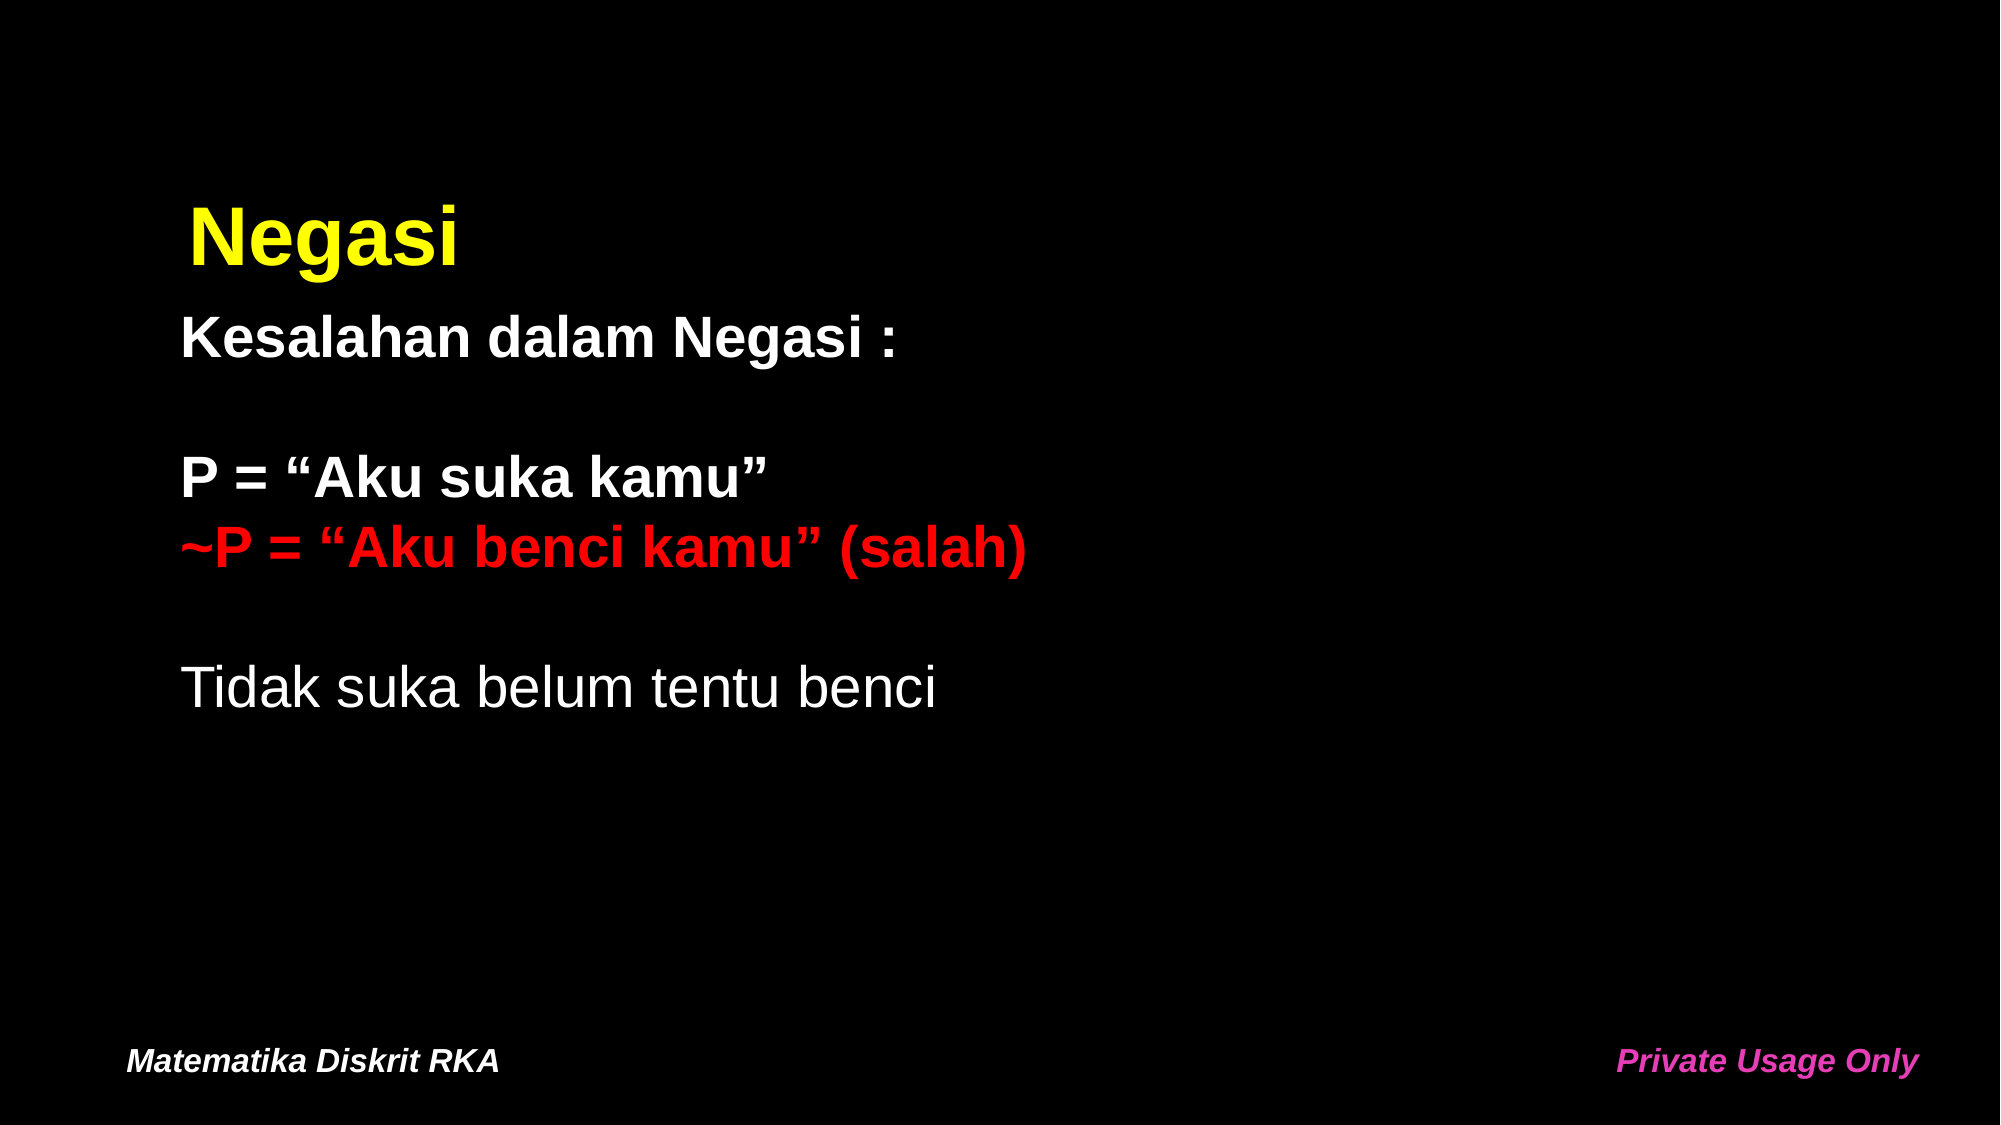

# Negasi
Kesalahan dalam Negasi :

P = “Aku suka kamu”
~P = “Aku benci kamu” (salah)

Tidak suka belum tentu benci

Matematika Diskrit RKA
Private Usage Only